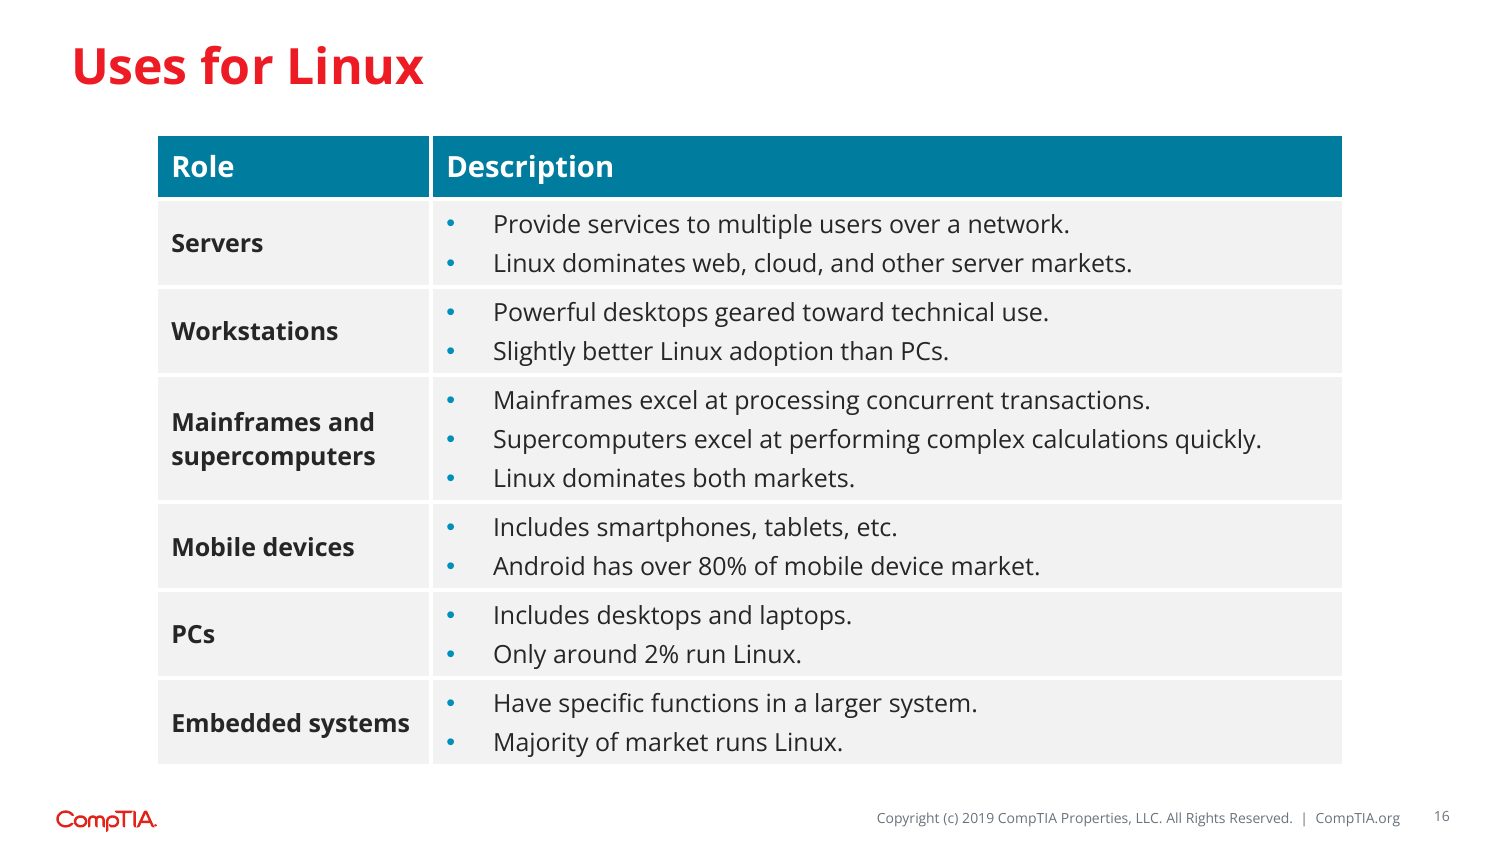

# Uses for Linux
| Role | Description |
| --- | --- |
| Servers | Provide services to multiple users over a network. Linux dominates web, cloud, and other server markets. |
| Workstations | Powerful desktops geared toward technical use. Slightly better Linux adoption than PCs. |
| Mainframes and supercomputers | Mainframes excel at processing concurrent transactions. Supercomputers excel at performing complex calculations quickly. Linux dominates both markets. |
| Mobile devices | Includes smartphones, tablets, etc. Android has over 80% of mobile device market. |
| PCs | Includes desktops and laptops. Only around 2% run Linux. |
| Embedded systems | Have specific functions in a larger system. Majority of market runs Linux. |
16